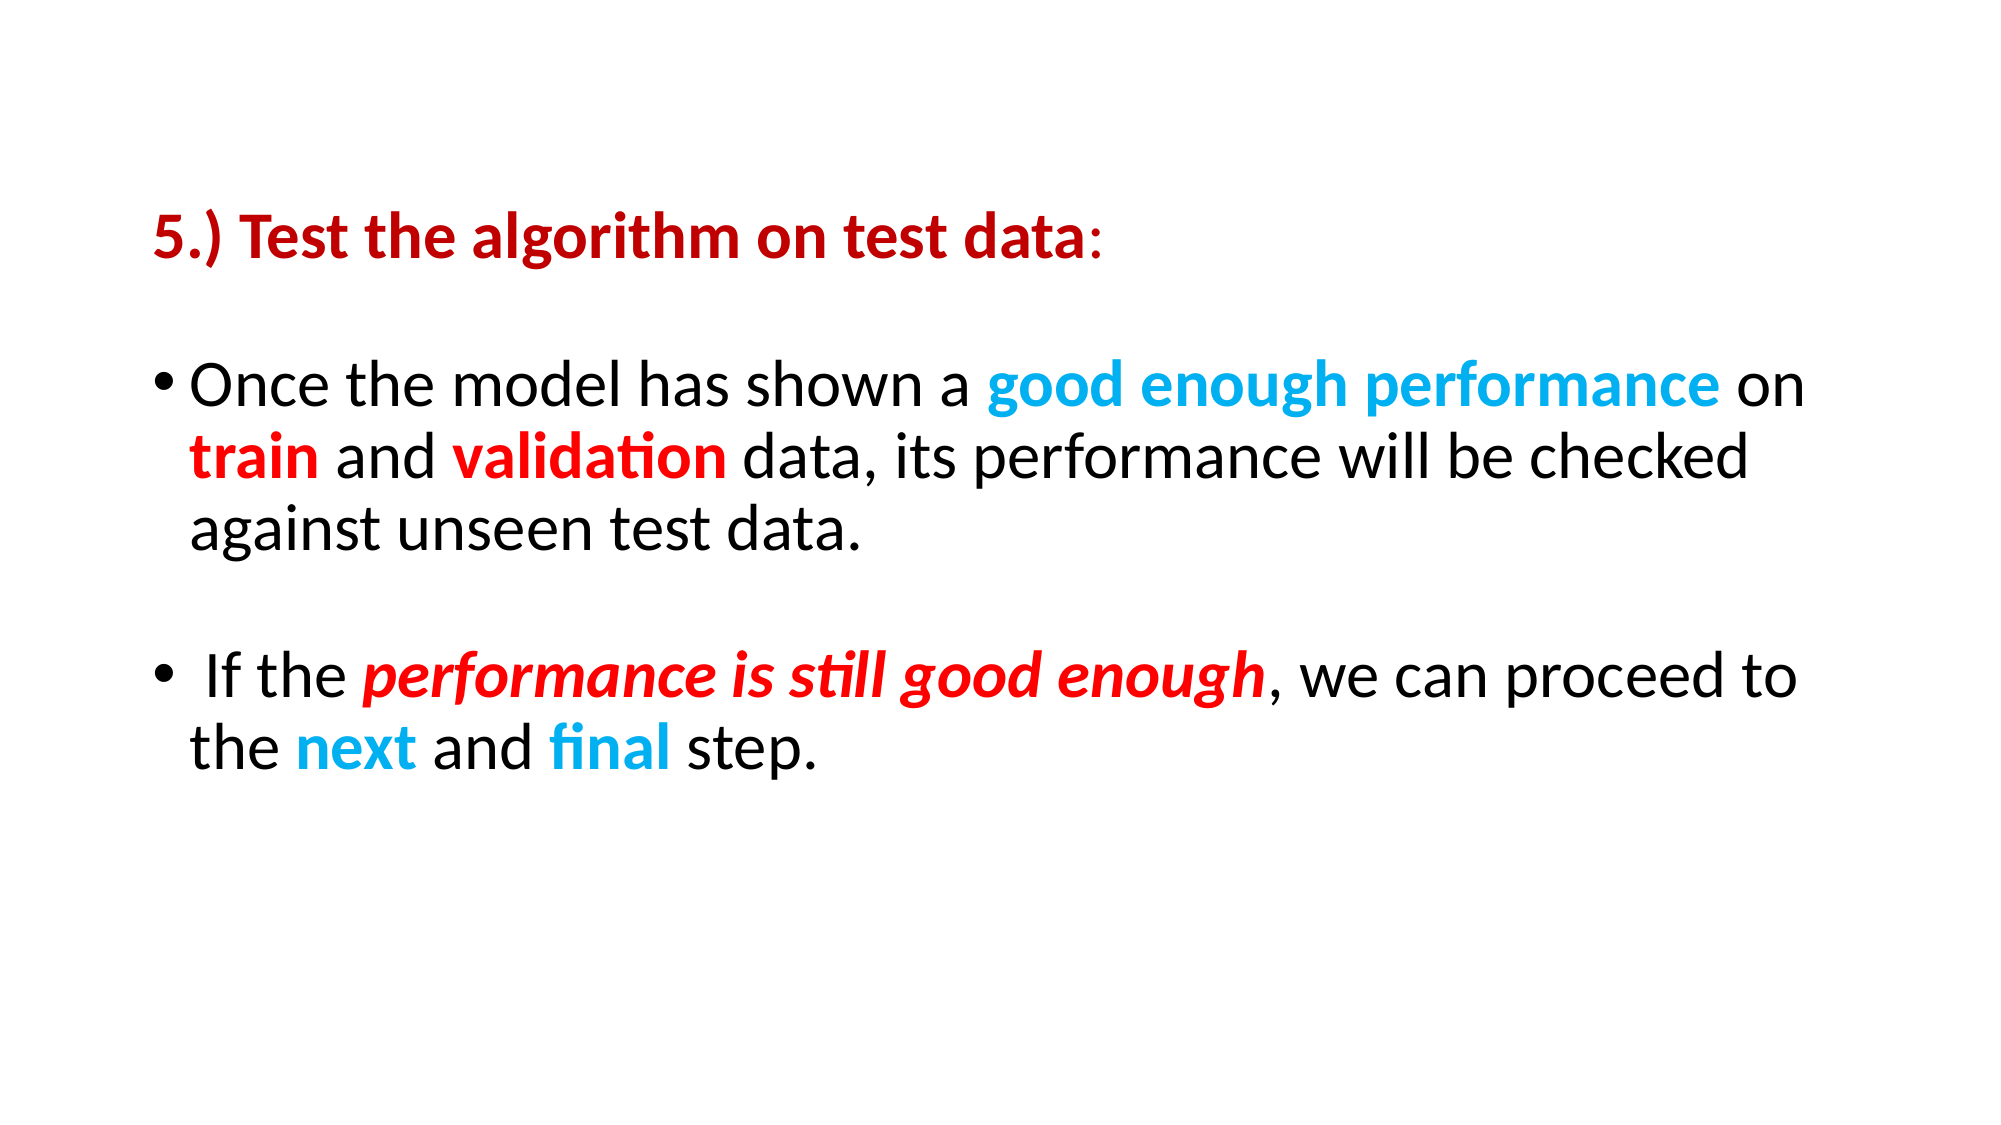

5.) Test the algorithm on test data:

Once the model has shown a good enough performance on train and validation data, its performance will be checked against unseen test data.

 If the performance is still good enough, we can proceed to the next and final step.